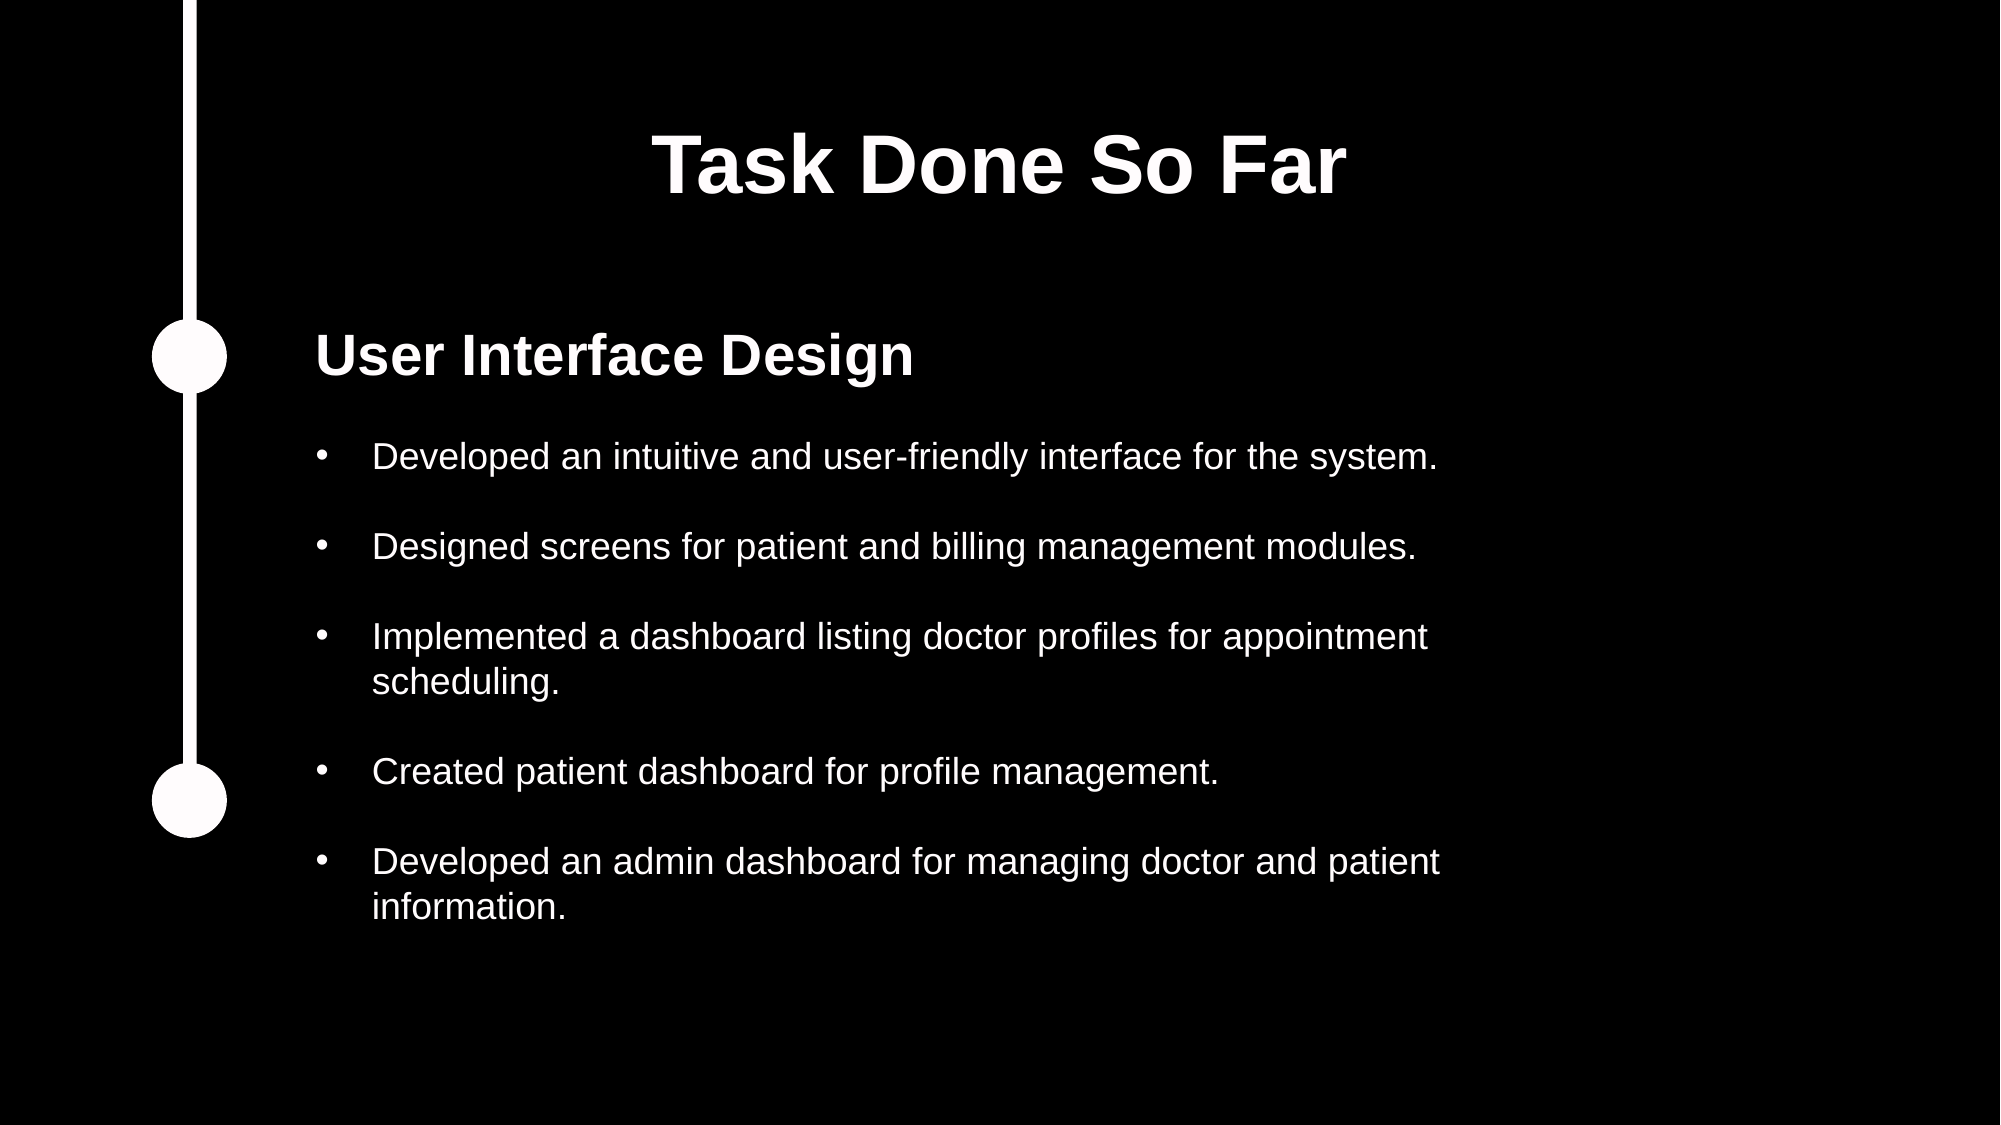

Task Done So Far
User Interface Design

Developed an intuitive and user-friendly interface for the system.

Designed screens for patient and billing management modules.

Implemented a dashboard listing doctor profiles for appointment scheduling.

Created patient dashboard for profile management.

Developed an admin dashboard for managing doctor and patient information.